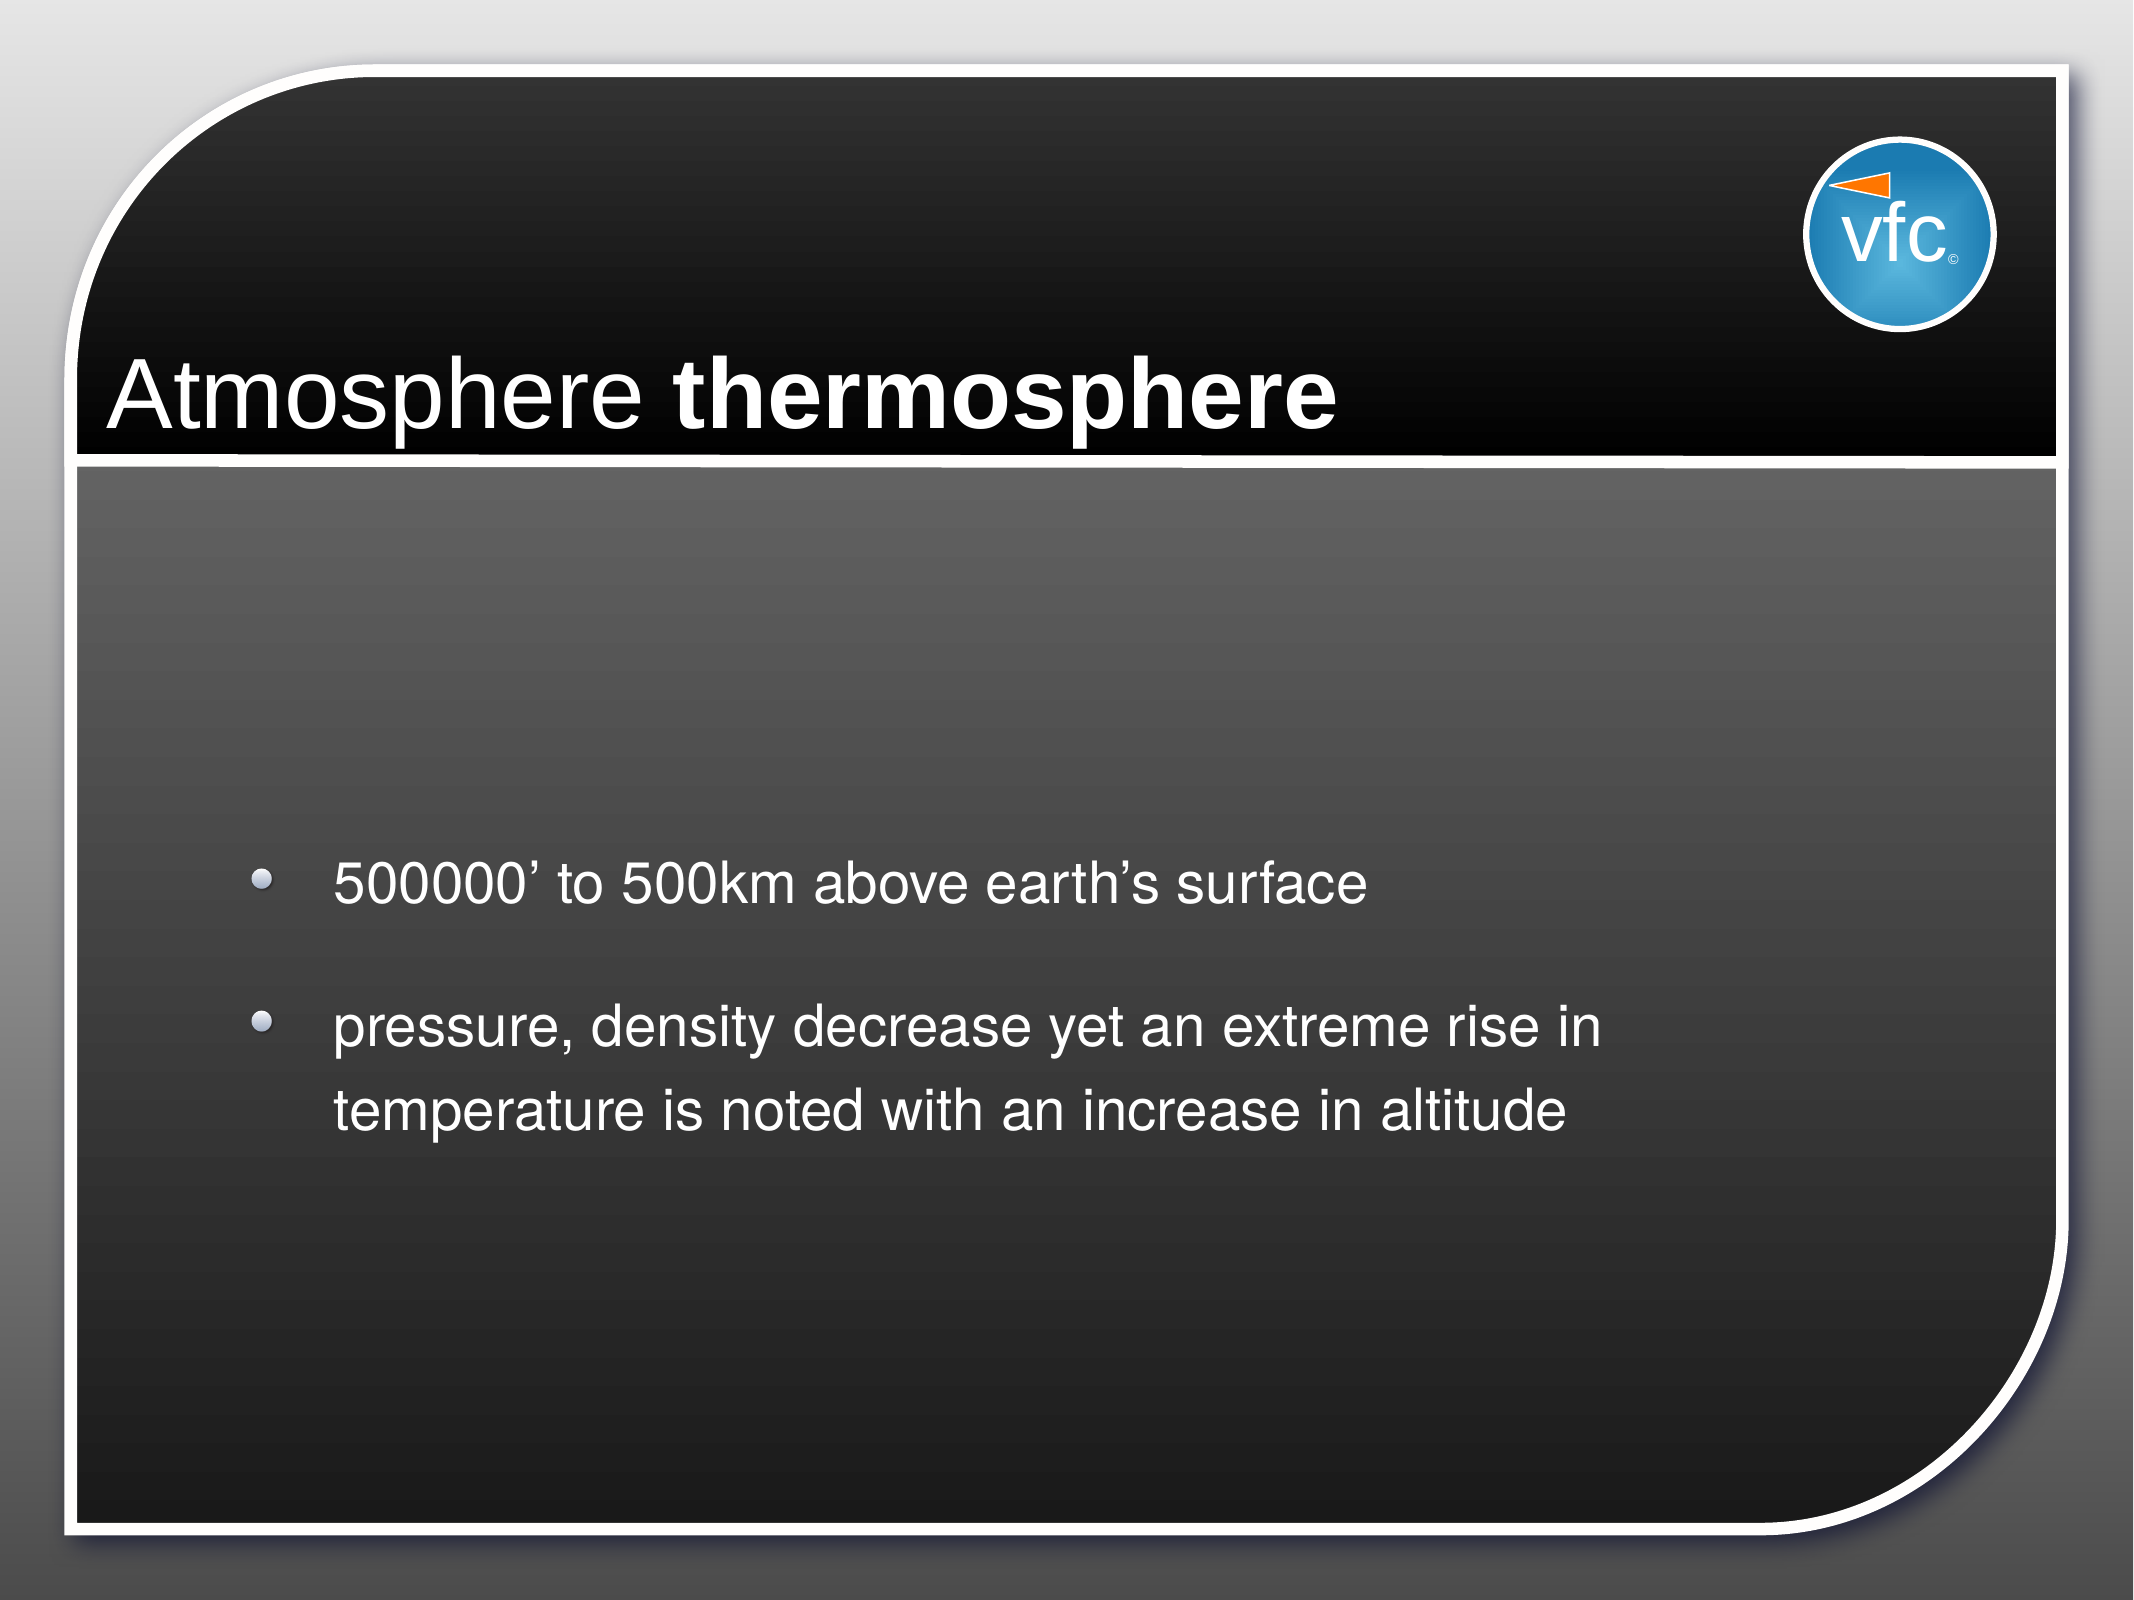

vfc©

# Atmosphere thermosphere
500000’ to 500km above earth’s surface
pressure, density decrease yet an extreme rise in temperature is noted with an increase in altitude